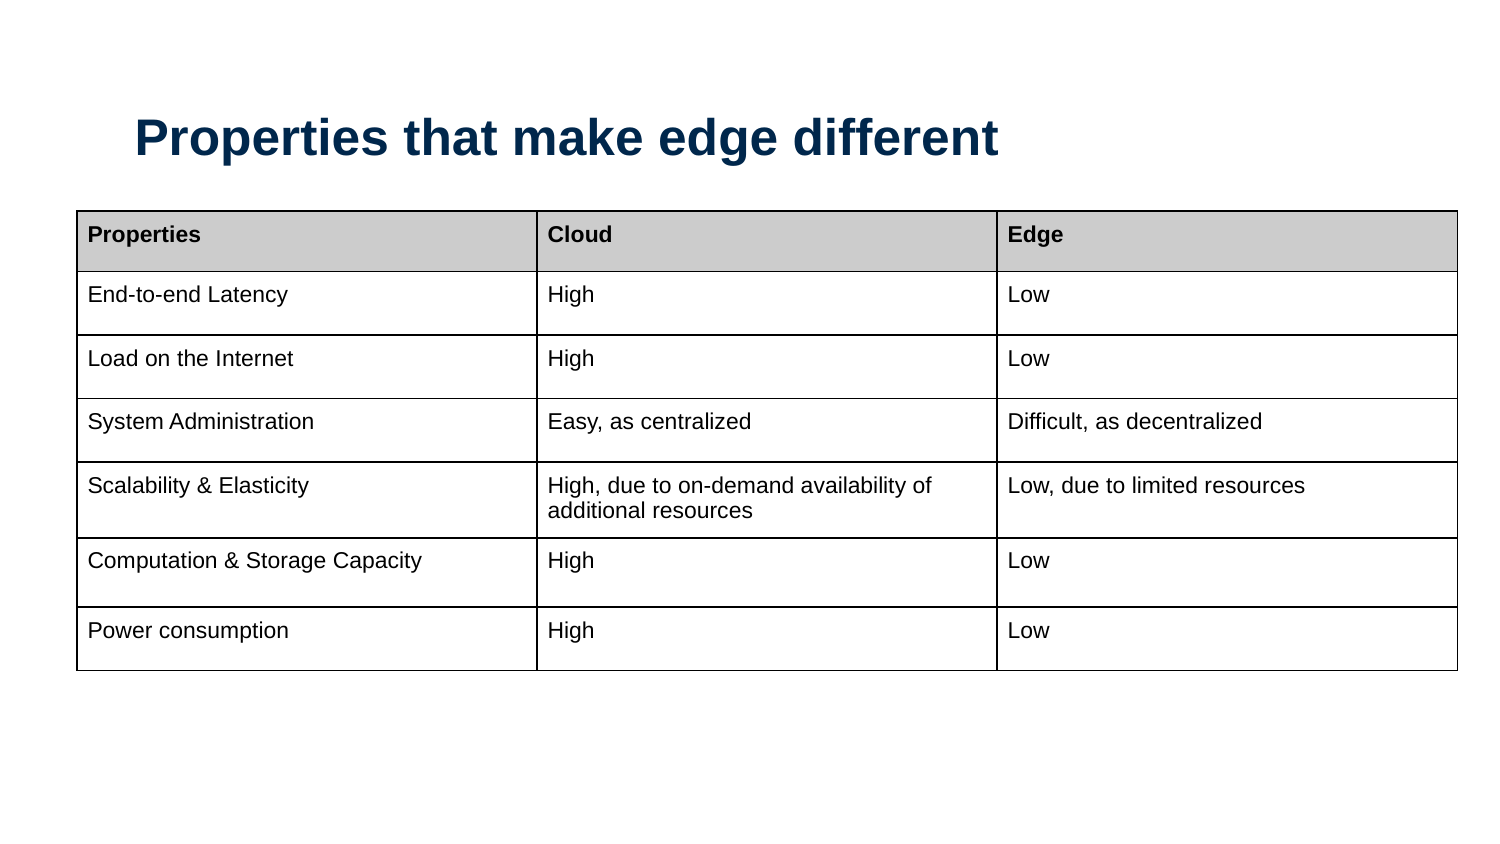

Properties that make edge different
| Properties | Cloud | Edge |
| --- | --- | --- |
| End-to-end Latency | High | Low |
| Load on the Internet | High | Low |
| System Administration | Easy, as centralized | Difficult, as decentralized |
| Scalability & Elasticity | High, due to on-demand availability of additional resources | Low, due to limited resources |
| Computation & Storage Capacity | High | Low |
| Power consumption | High | Low |